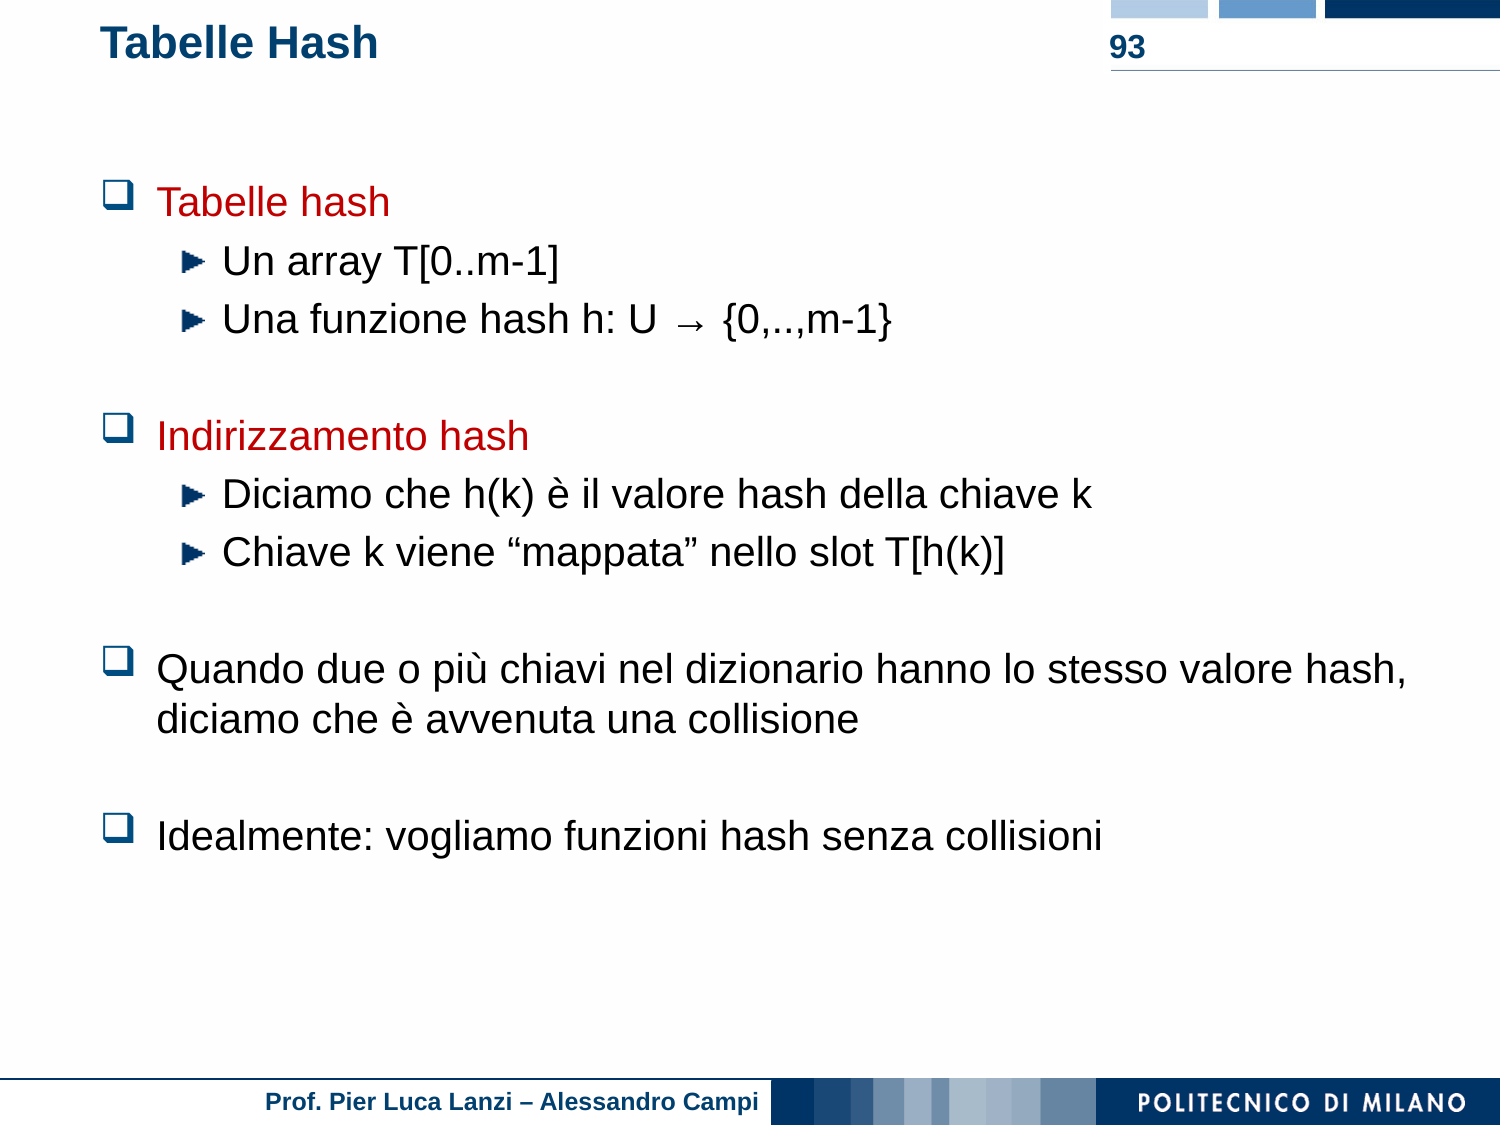

# Tabelle Hash
93
Tabelle hash
Un array T[0..m-1]
Una funzione hash h: U → {0,..,m-1}

Indirizzamento hash
Diciamo che h(k) è il valore hash della chiave k
Chiave k viene “mappata” nello slot T[h(k)]

Quando due o più chiavi nel dizionario hanno lo stesso valore hash, diciamo che è avvenuta una collisione

Idealmente: vogliamo funzioni hash senza collisioni